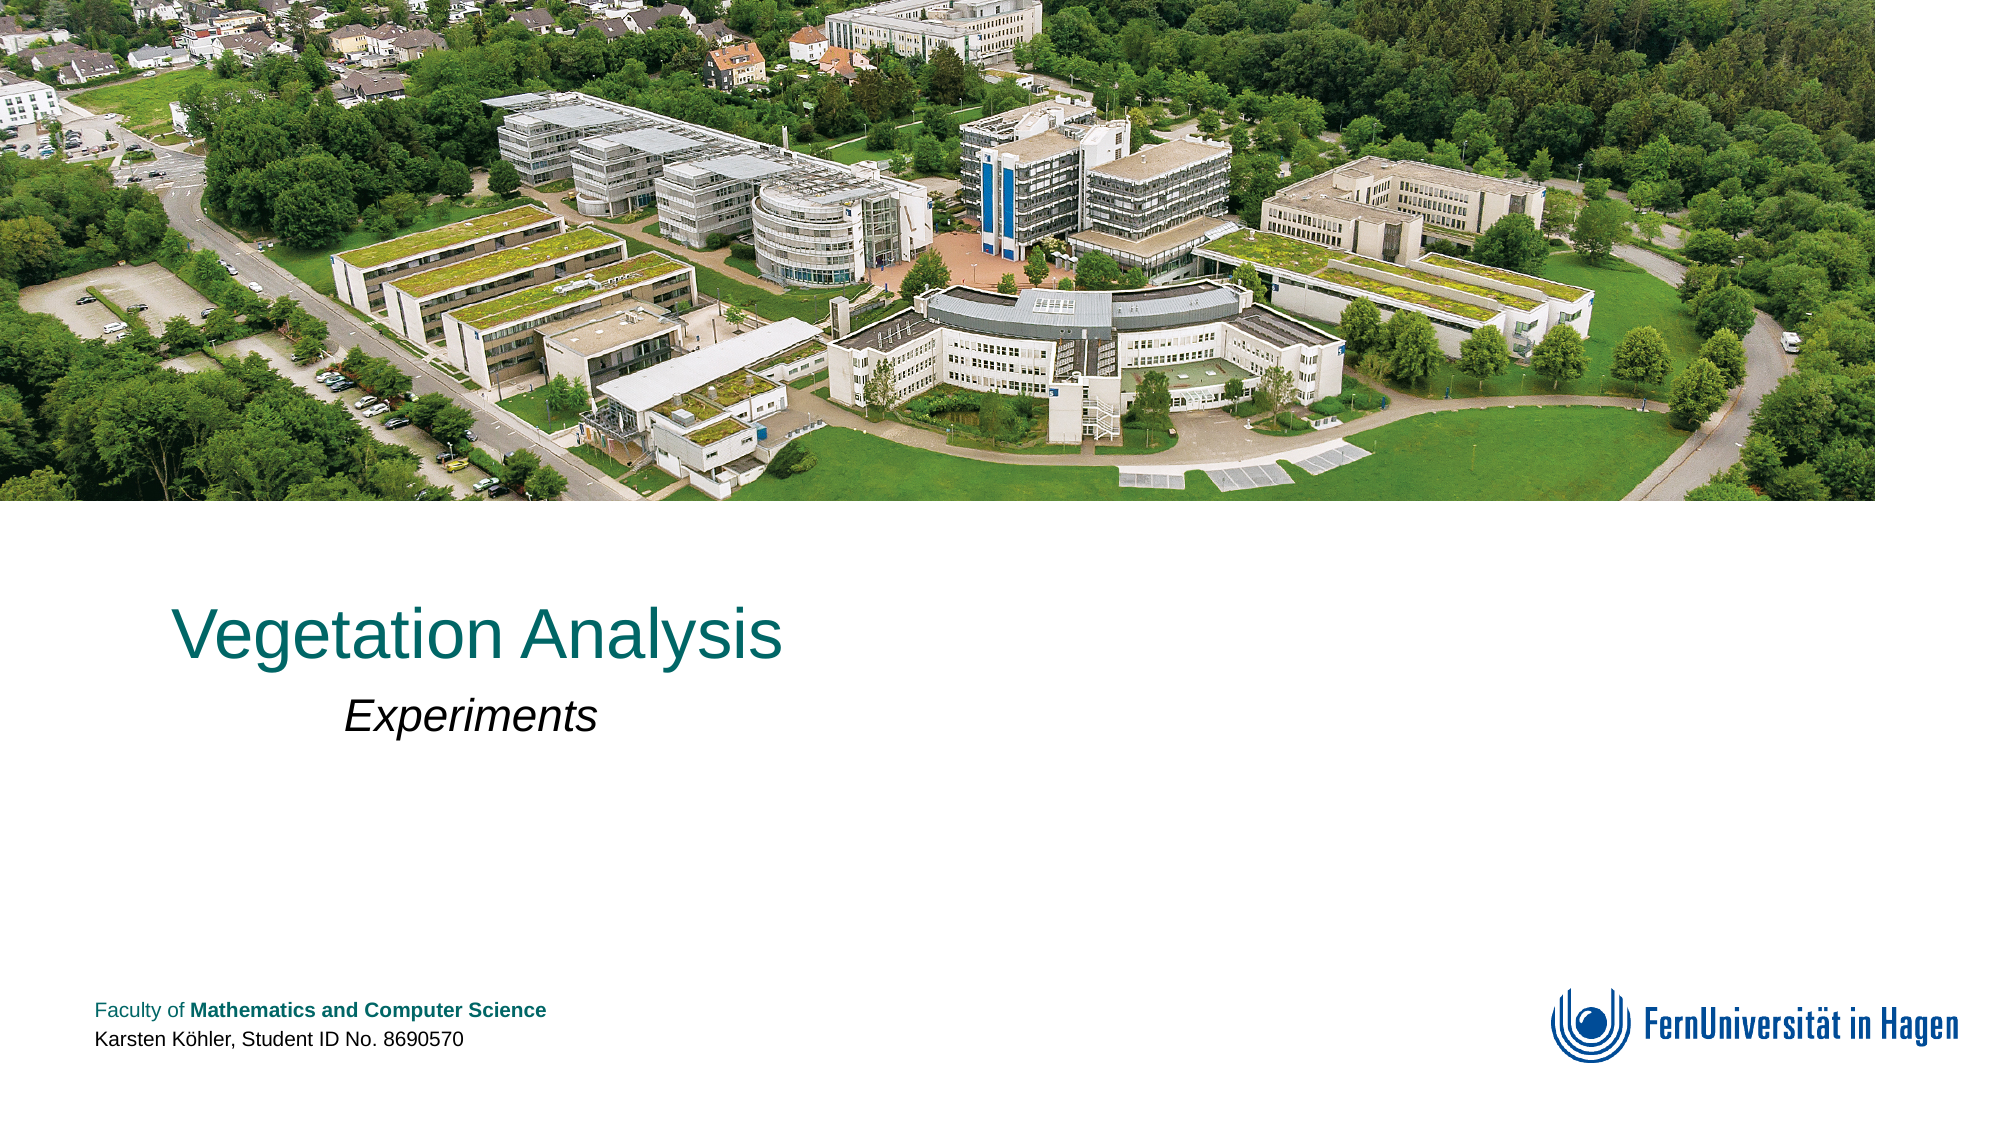

# Vegetation Analysis
Experiments

Faculty of Mathematics and Computer Science

Karsten Köhler, Student ID No. 8690570